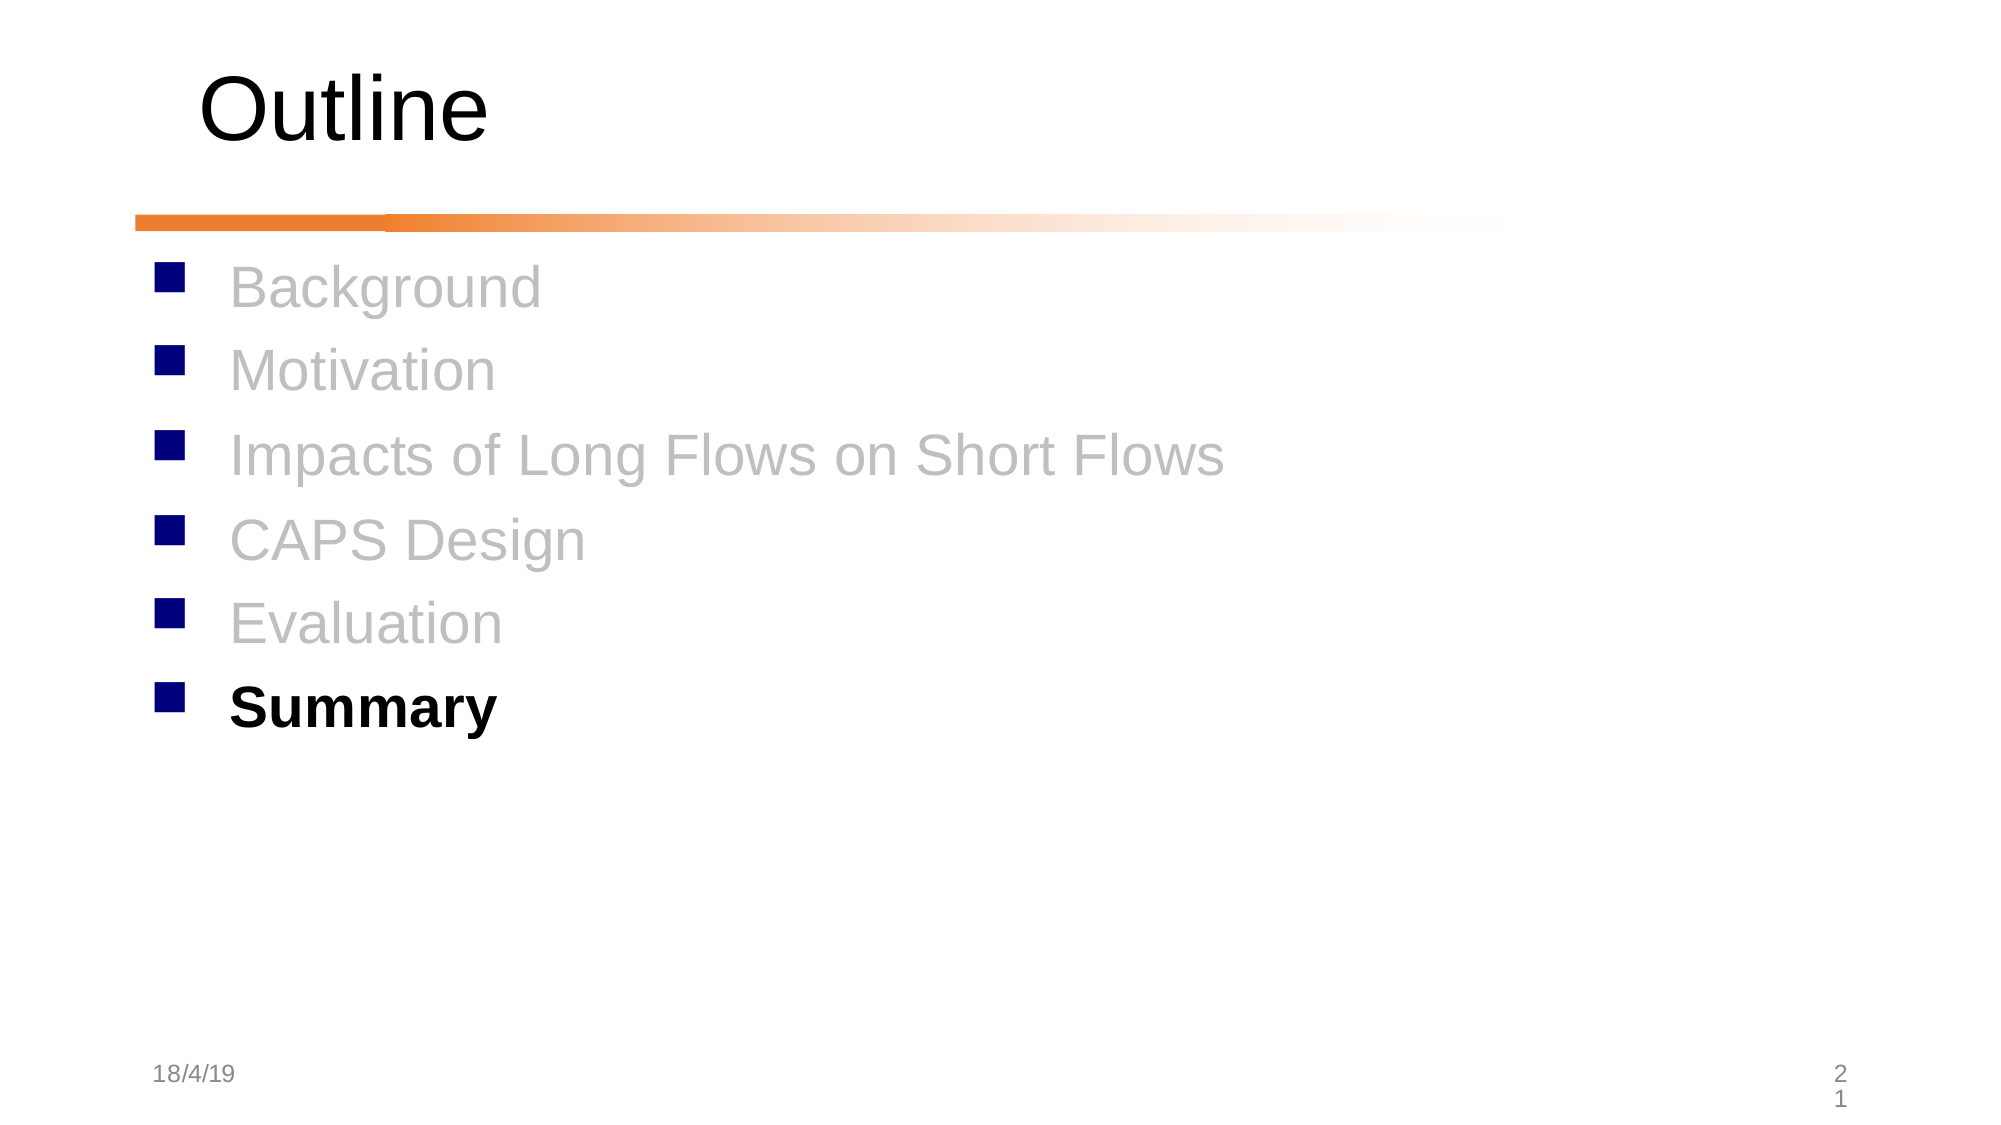

# Outline
	Background

	Motivation

	Impacts of Long Flows on Short Flows

	CAPS Design

	Evaluation

	Summary
18/4/19
21